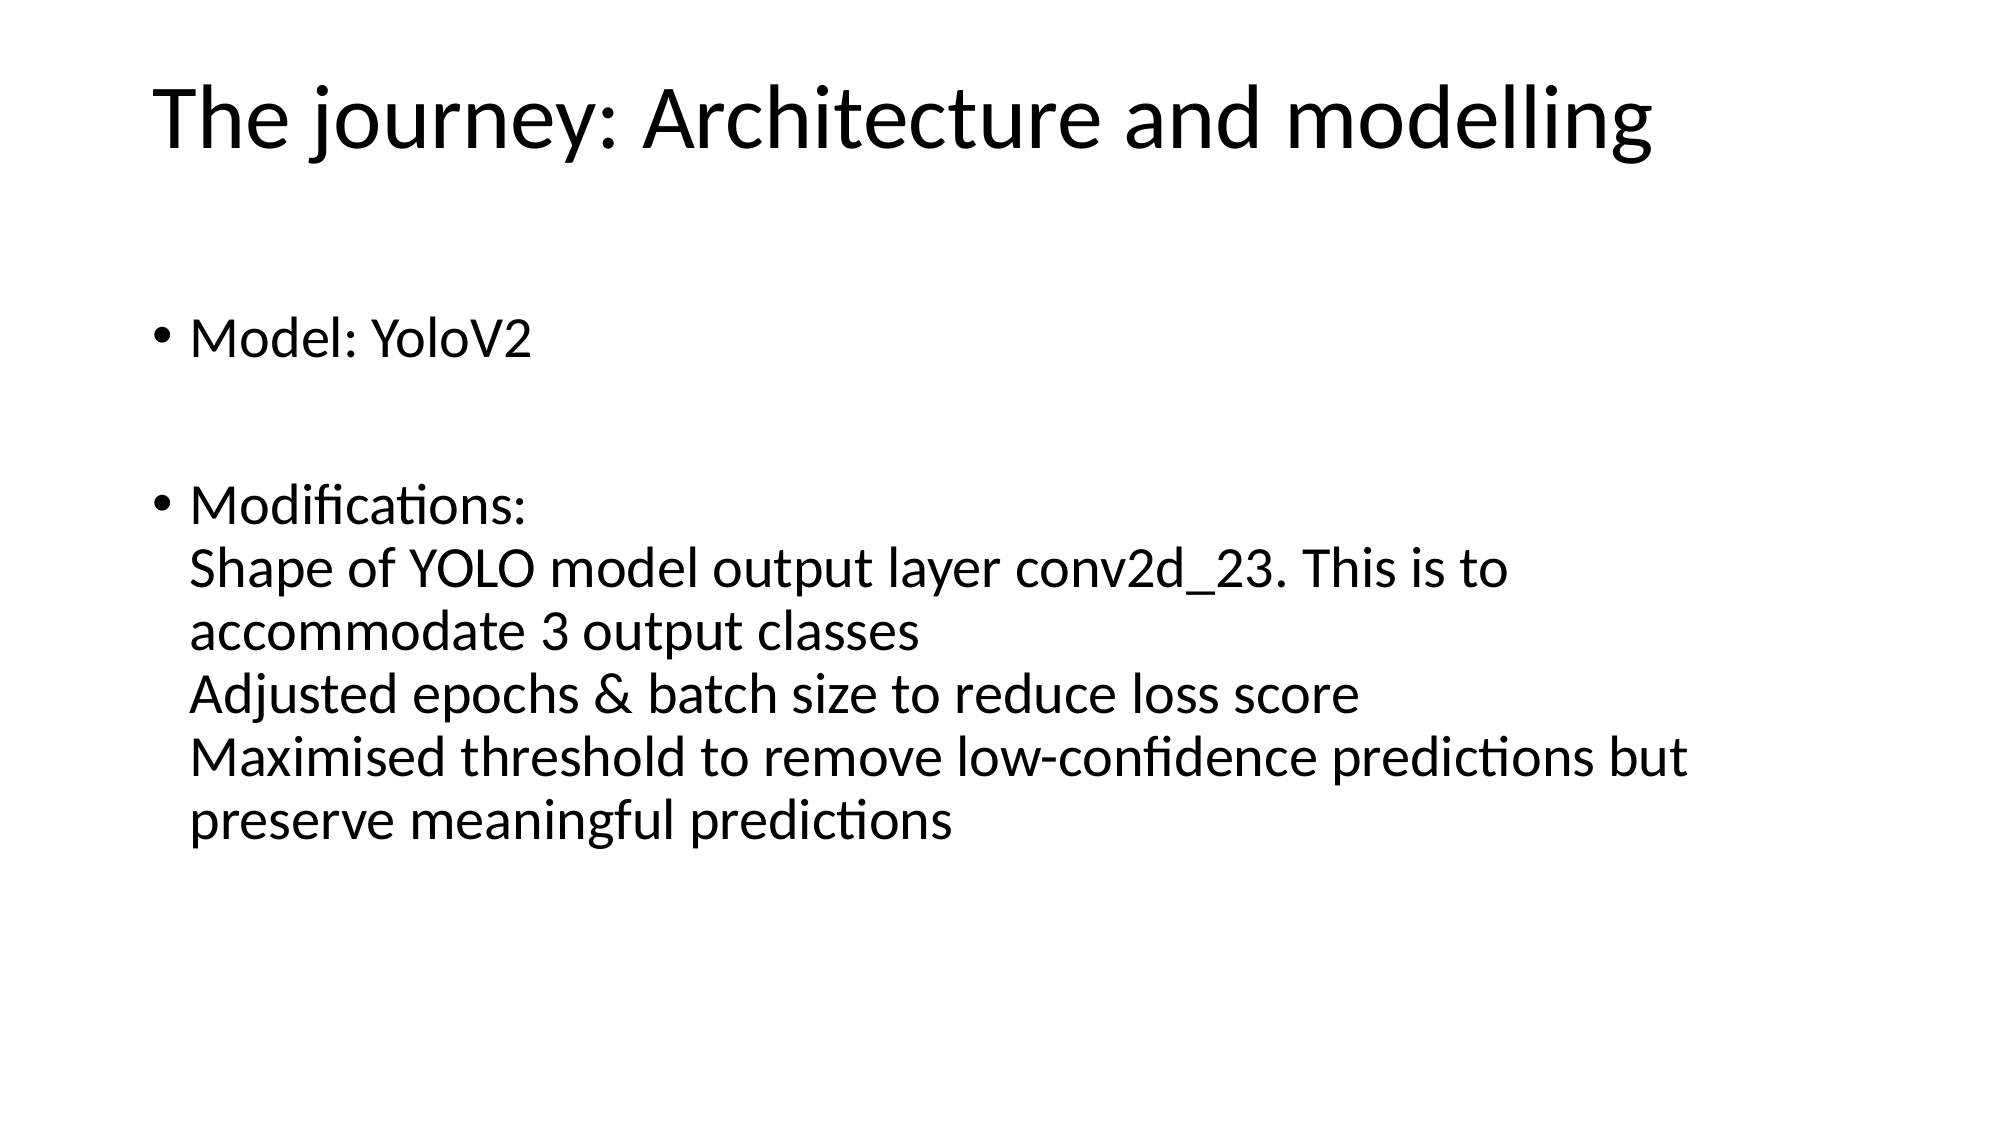

# The journey: Architecture and modelling
Model: YoloV2

Modifications:
Shape of YOLO model output layer conv2d_23. This is to accommodate 3 output classes
Adjusted epochs & batch size to reduce loss score
Maximised threshold to remove low-confidence predictions but preserve meaningful predictions